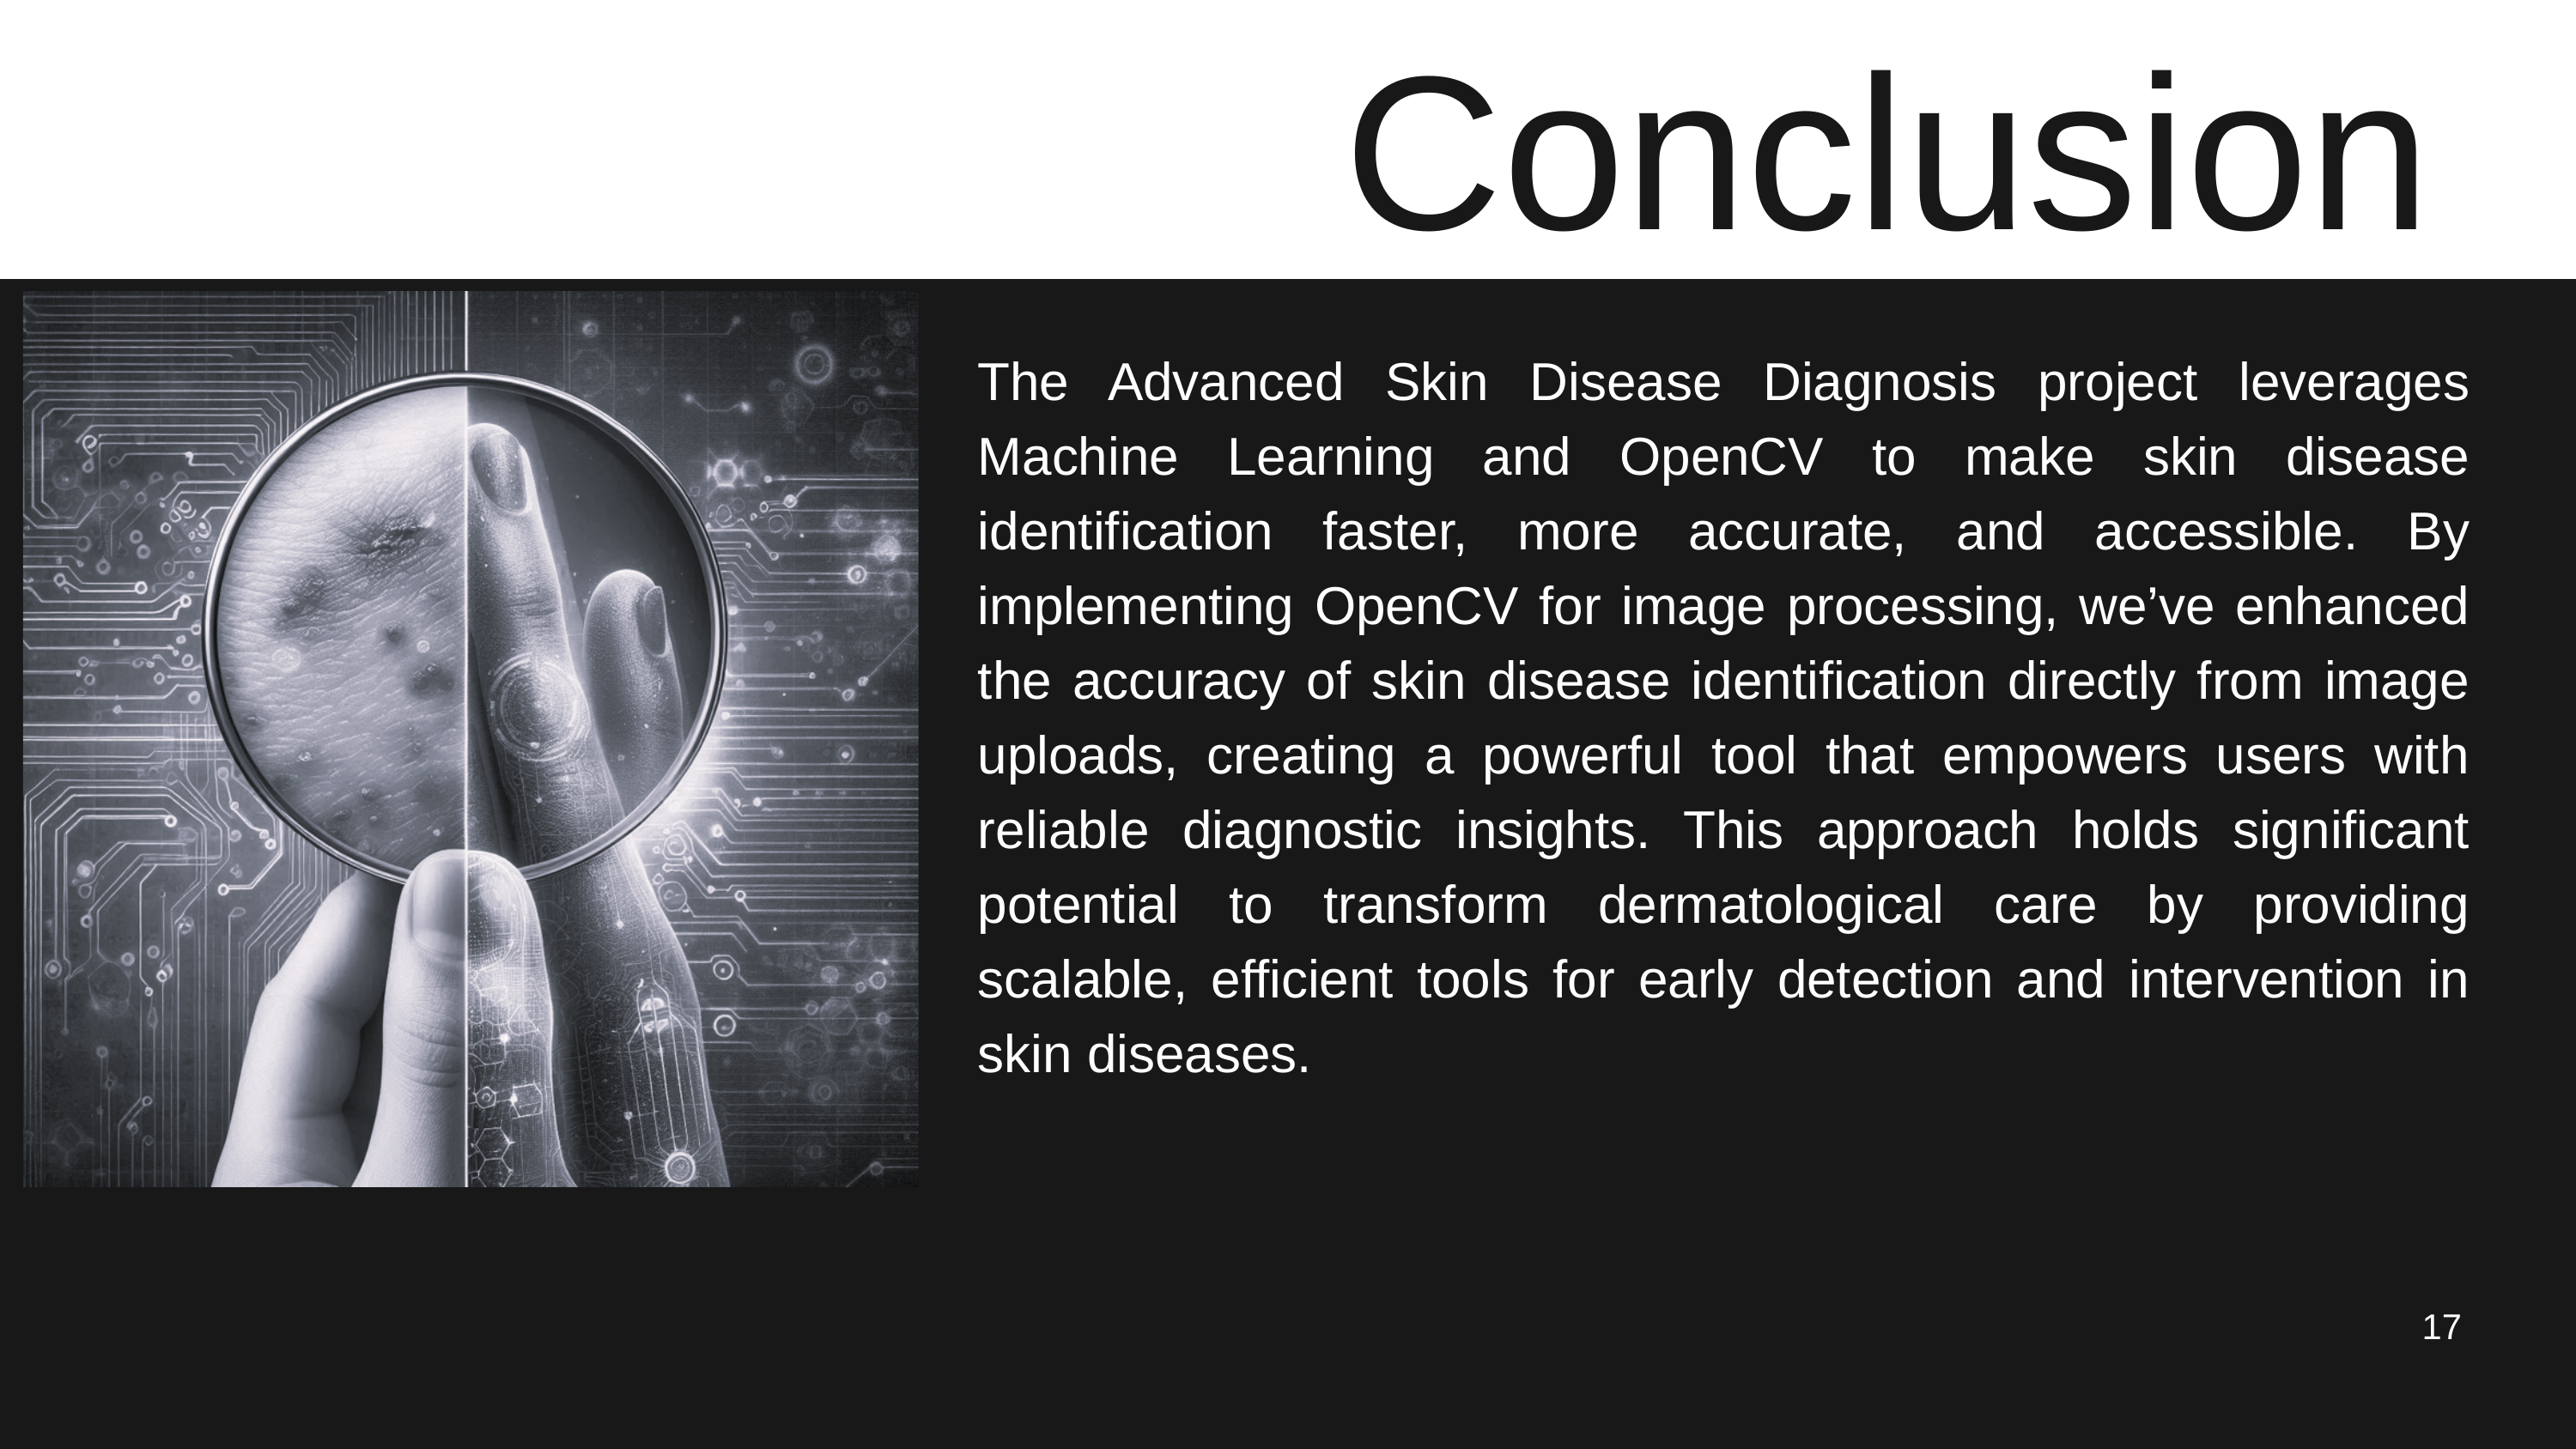

Conclusion

The Advanced Skin Disease Diagnosis project leverages Machine Learning and OpenCV to make skin disease identification faster, more accurate, and accessible. By implementing OpenCV for image processing, we’ve enhanced the accuracy of skin disease identification directly from image uploads, creating a powerful tool that empowers users with reliable diagnostic insights. This approach holds significant potential to transform dermatological care by providing scalable, efficient tools for early detection and intervention in skin diseases.
17